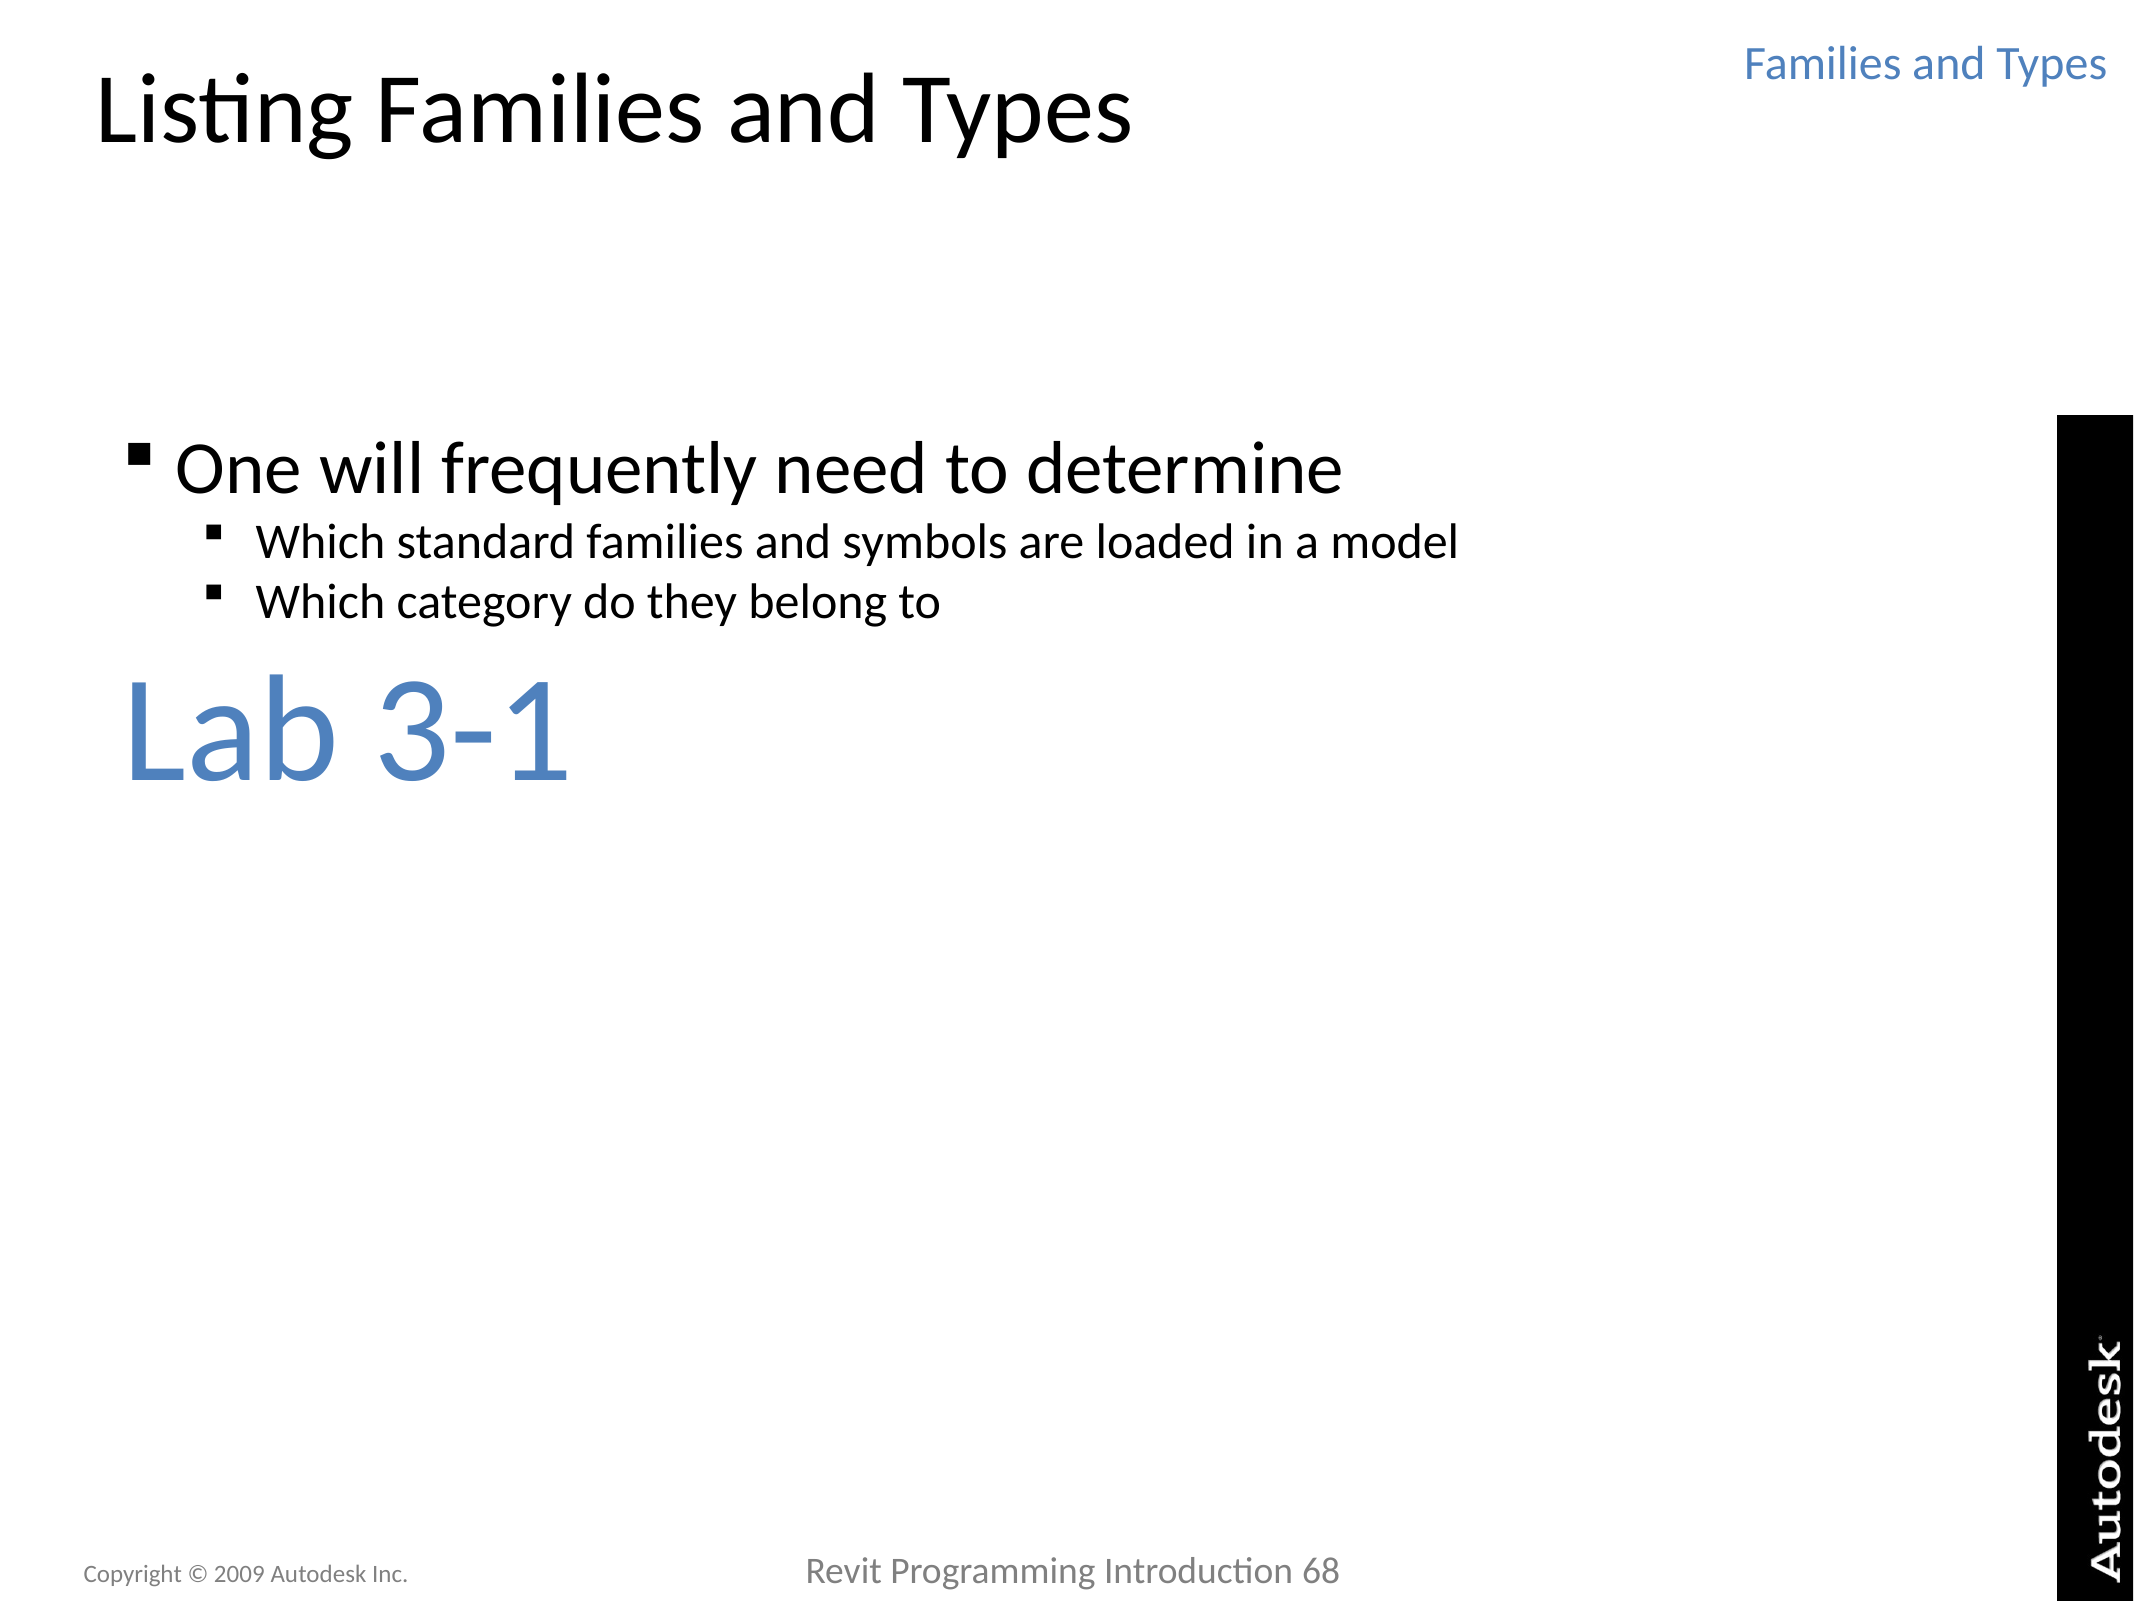

# Listing Families and Types
Families and Types
One will frequently need to determine
Which standard families and symbols are loaded in a model
Which category do they belong to
Lab 3-1